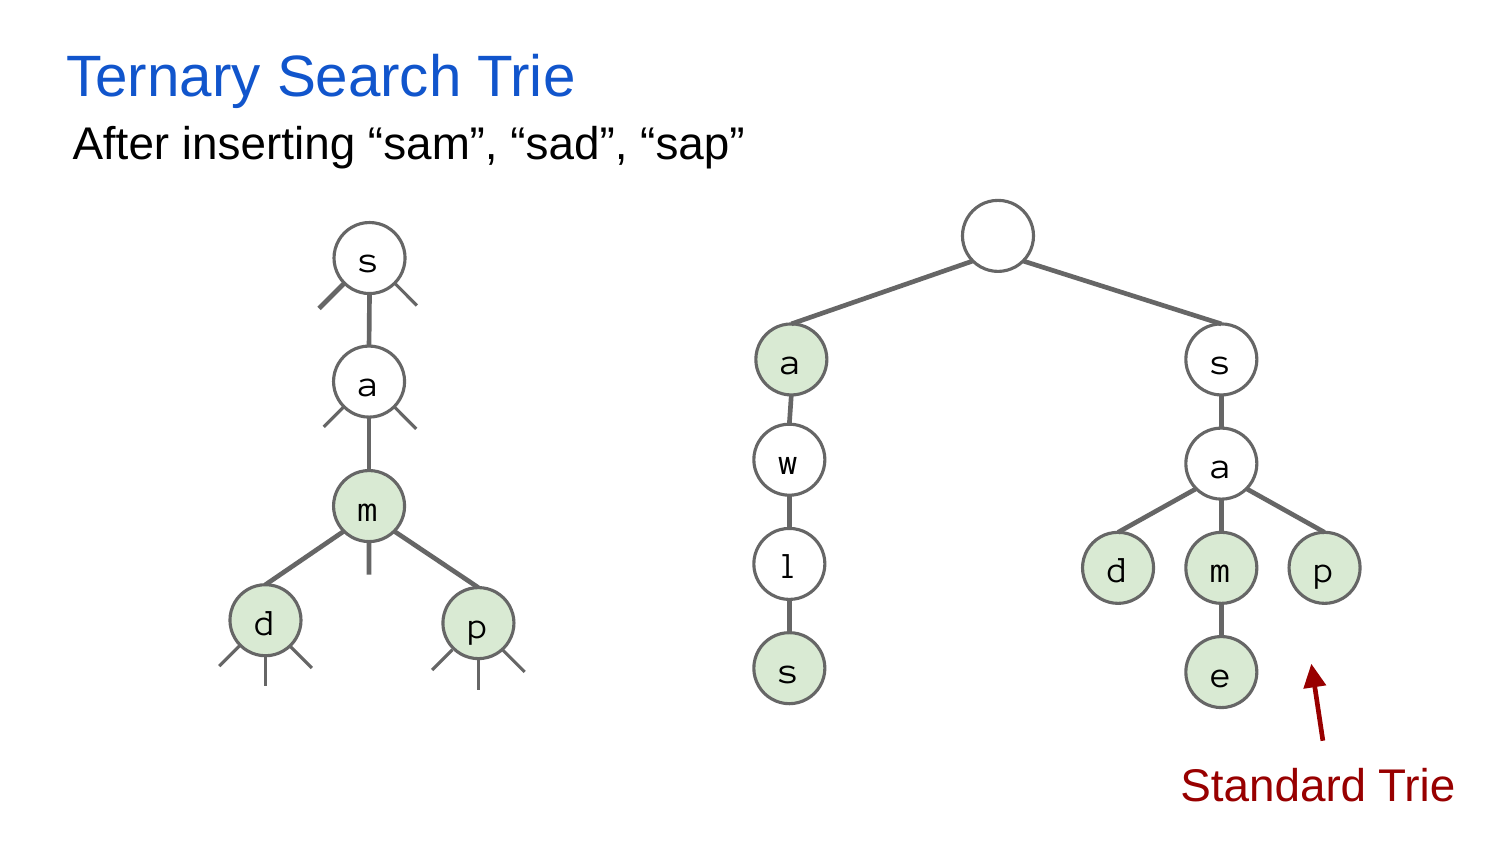

# Ternary Search Trie
After inserting “sam”, “sad”, “sap”

s
s
a
a
w
a
m
l
d
m
p
d
p
s
e
Standard Trie